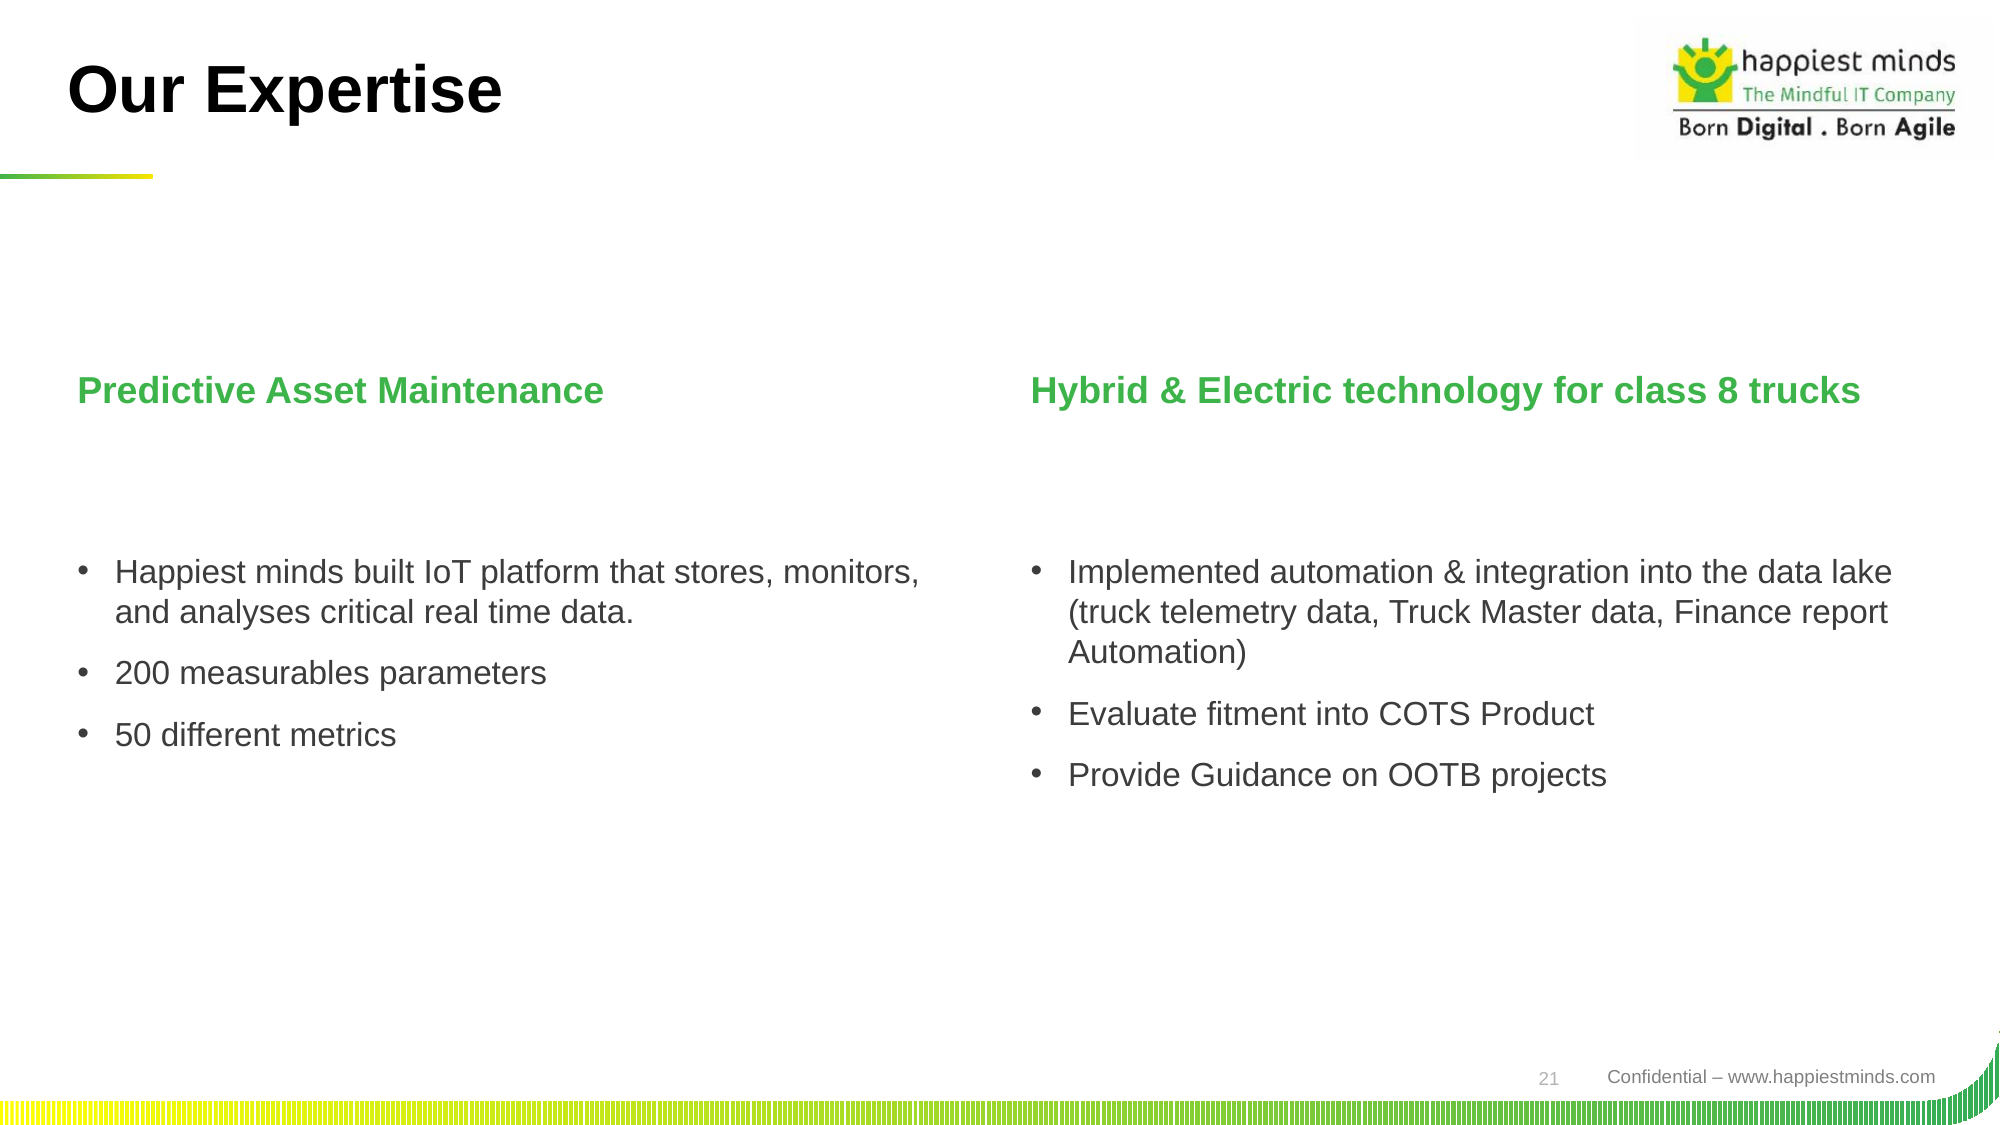

# Our Expertise
Predictive Asset Maintenance
Hybrid & Electric technology for class 8 trucks
Happiest minds built IoT platform that stores, monitors, and analyses critical real time data.
200 measurables parameters
50 different metrics

Implemented automation & integration into the data lake (truck telemetry data, Truck Master data, Finance report Automation)
Evaluate fitment into COTS Product
Provide Guidance on OOTB projects

21